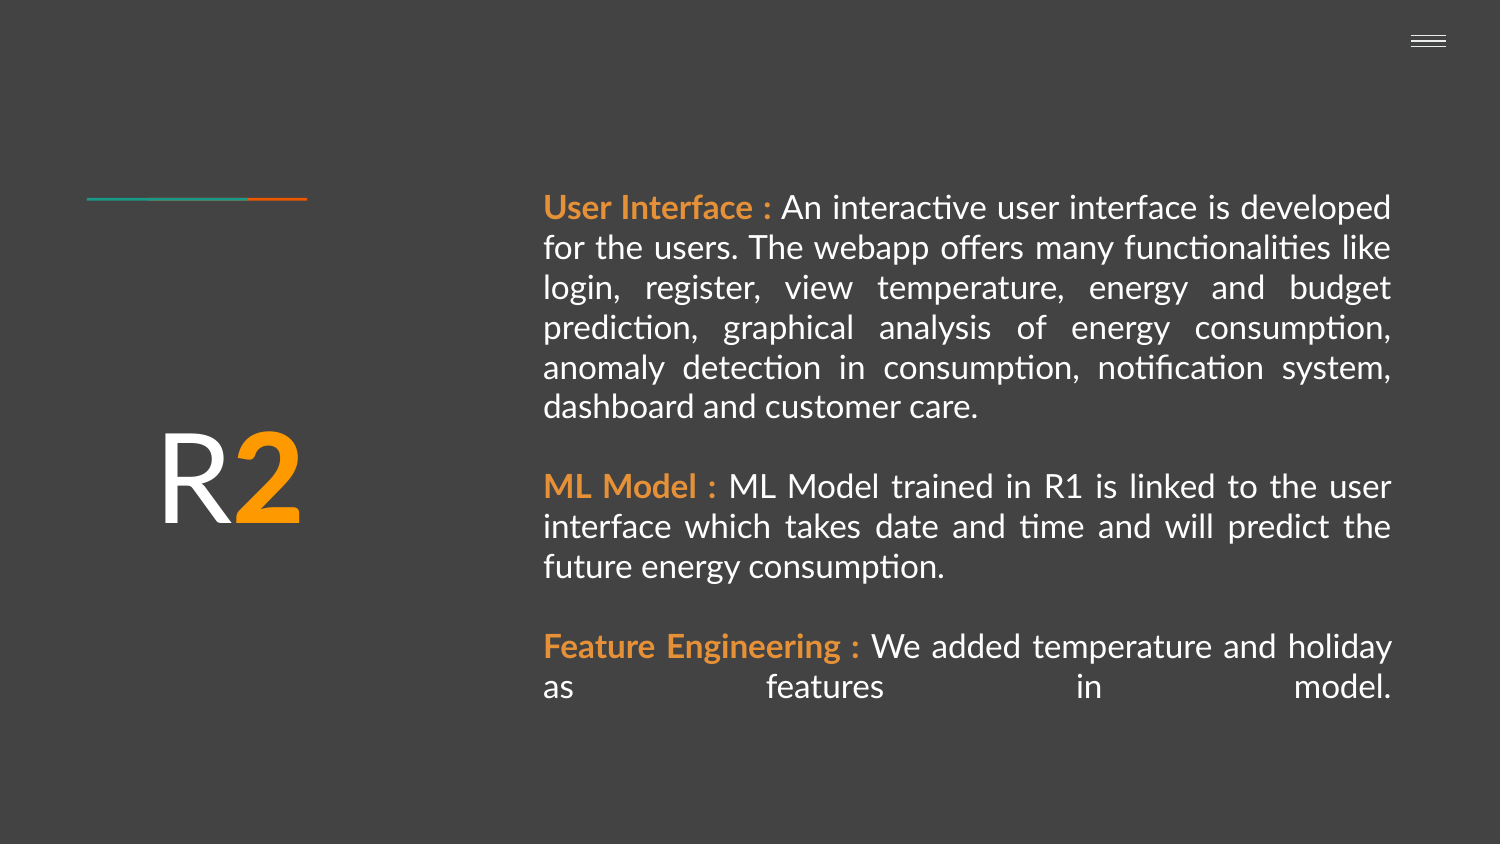

User Interface : An interactive user interface is developed for the users. The webapp offers many functionalities like login, register, view temperature, energy and budget prediction, graphical analysis of energy consumption, anomaly detection in consumption, notification system, dashboard and customer care.

ML Model : ML Model trained in R1 is linked to the user interface which takes date and time and will predict the future energy consumption.

Feature Engineering : We added temperature and holiday as features in model.

R2